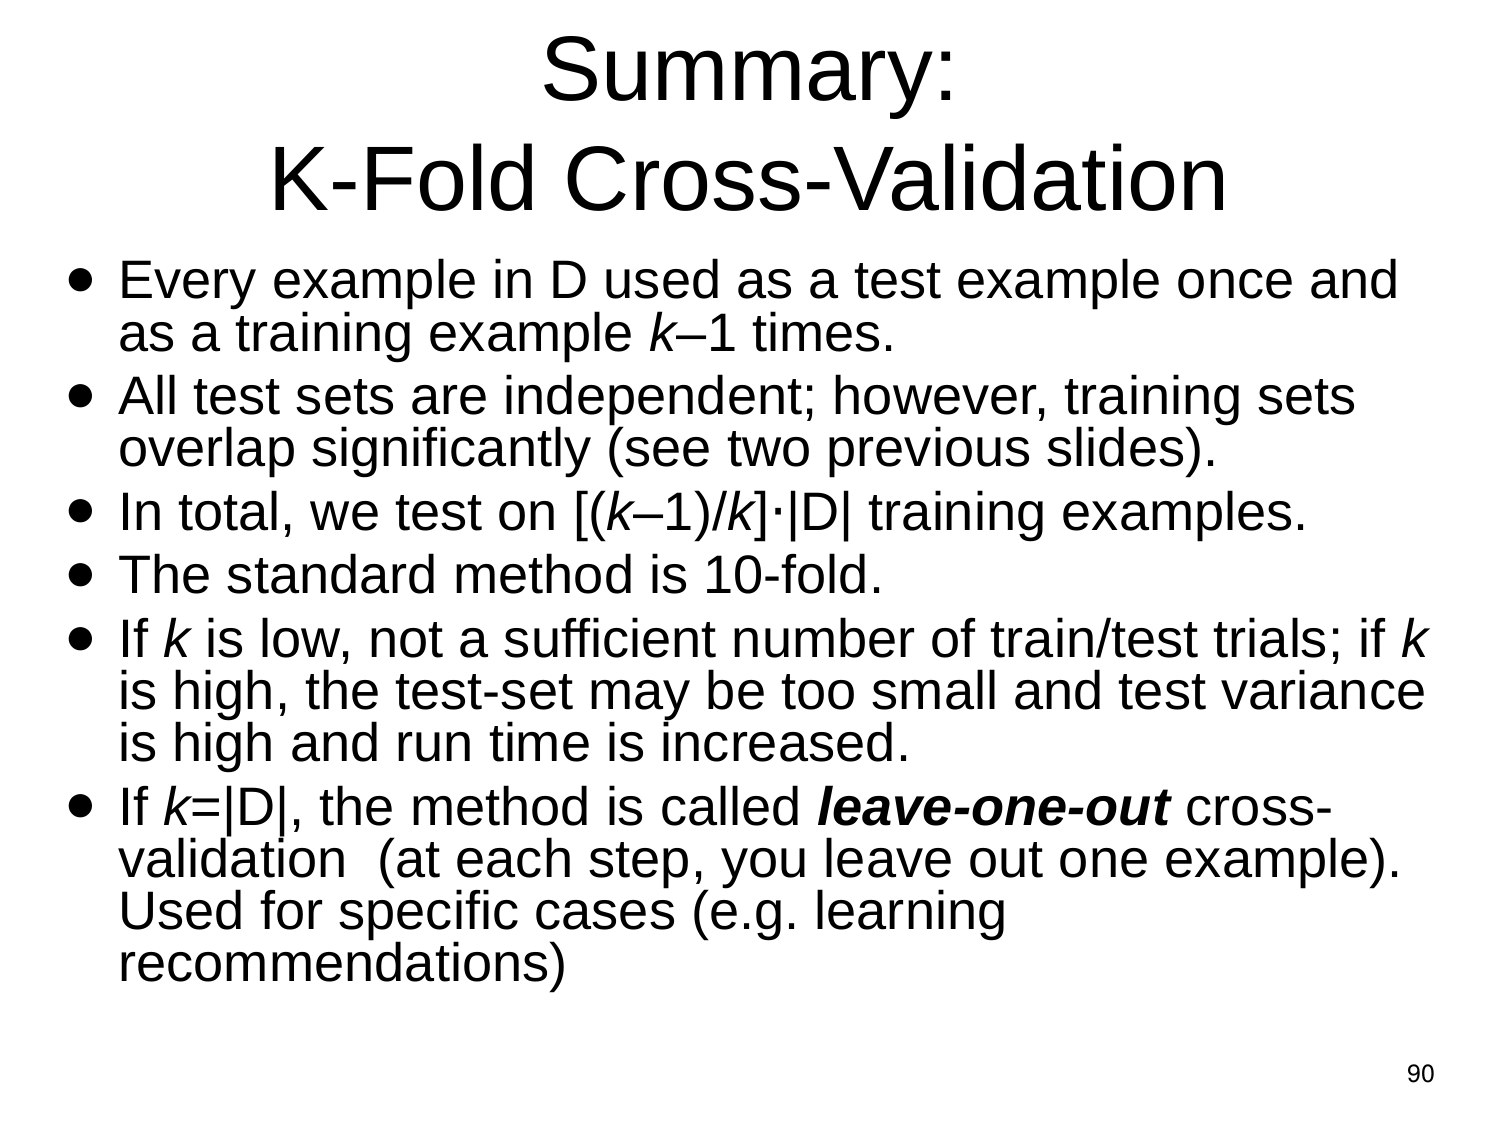

# Summary:
K-Fold Cross-Validation
Every example in D used as a test example once and as a training example k–1 times.
All test sets are independent; however, training sets overlap significantly (see two previous slides).
In total, we test on [(k–1)/k]⋅|D| training examples.
The standard method is 10-fold.
If k is low, not a sufficient number of train/test trials; if k is high, the test-set may be too small and test variance is high and run time is increased.
If k=|D|, the method is called leave-one-out cross-validation  (at each step, you leave out one example). Used for specific cases (e.g. learning recommendations)
90